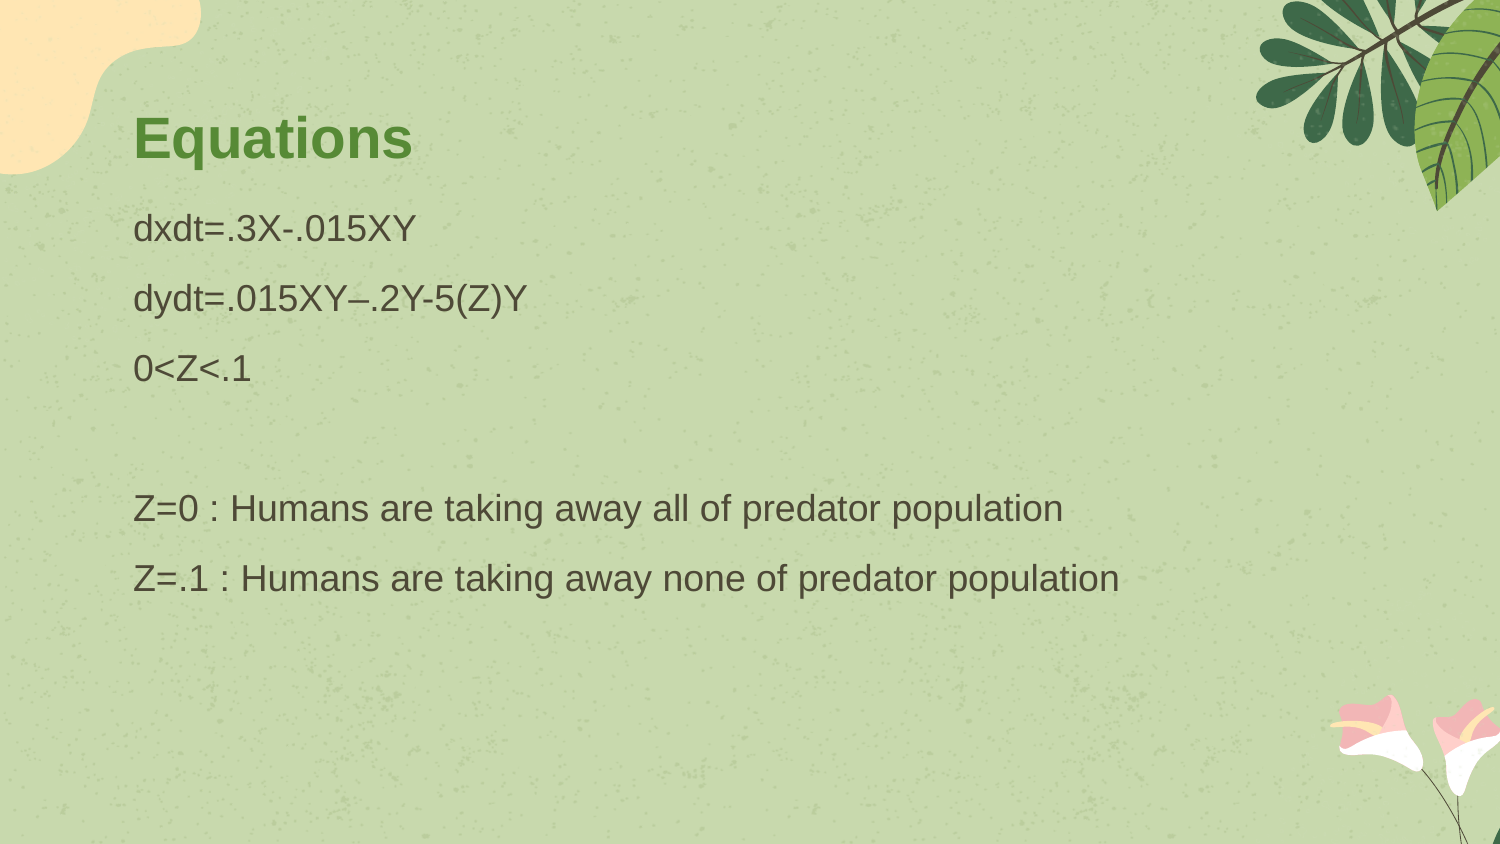

# Equations
dxdt=.3X-.015XY
dydt=.015XY–.2Y-5(Z)Y
0<Z<.1

Z=0 : Humans are taking away all of predator population
Z=.1 : Humans are taking away none of predator population